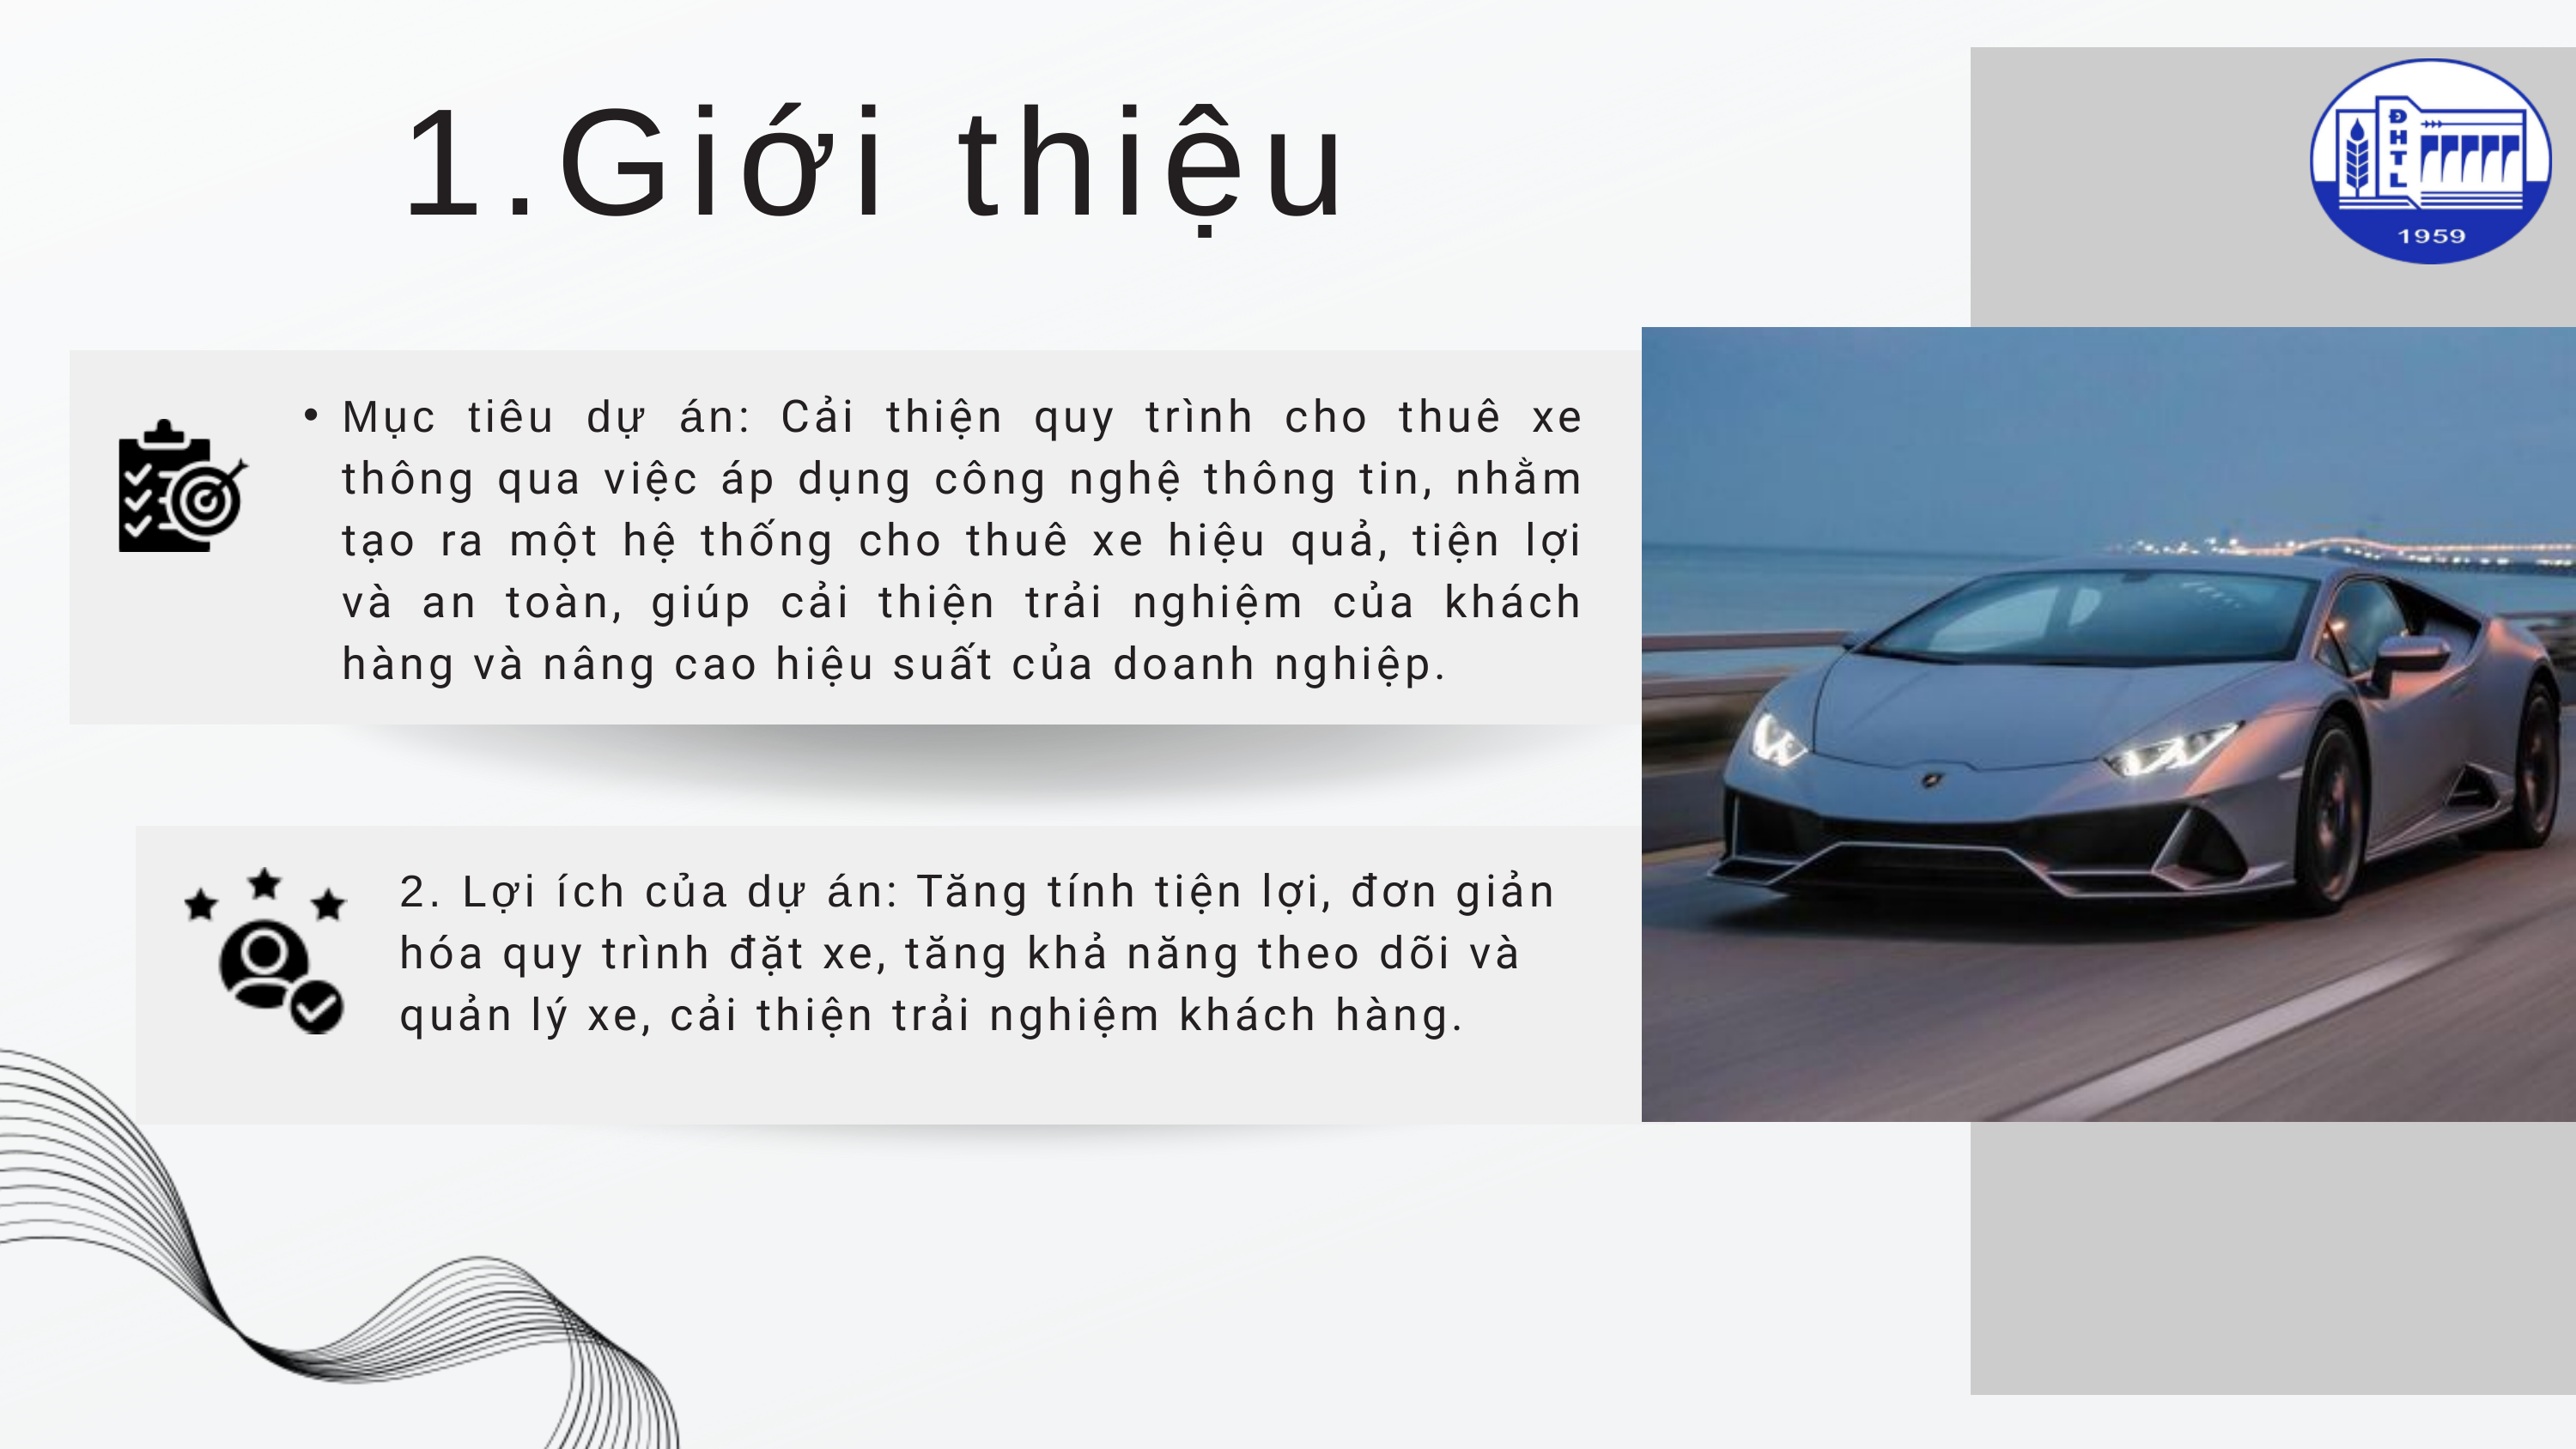

1.Giới thiệu

Mục tiêu dự án: Cải thiện quy trình cho thuê xe thông qua việc áp dụng công nghệ thông tin, nhằm tạo ra một hệ thống cho thuê xe hiệu quả, tiện lợi và an toàn, giúp cải thiện trải nghiệm của khách hàng và nâng cao hiệu suất của doanh nghiệp.

2. Lợi ích của dự án: Tăng tính tiện lợi, đơn giản hóa quy trình đặt xe, tăng khả năng theo dõi và quản lý xe, cải thiện trải nghiệm khách hàng.